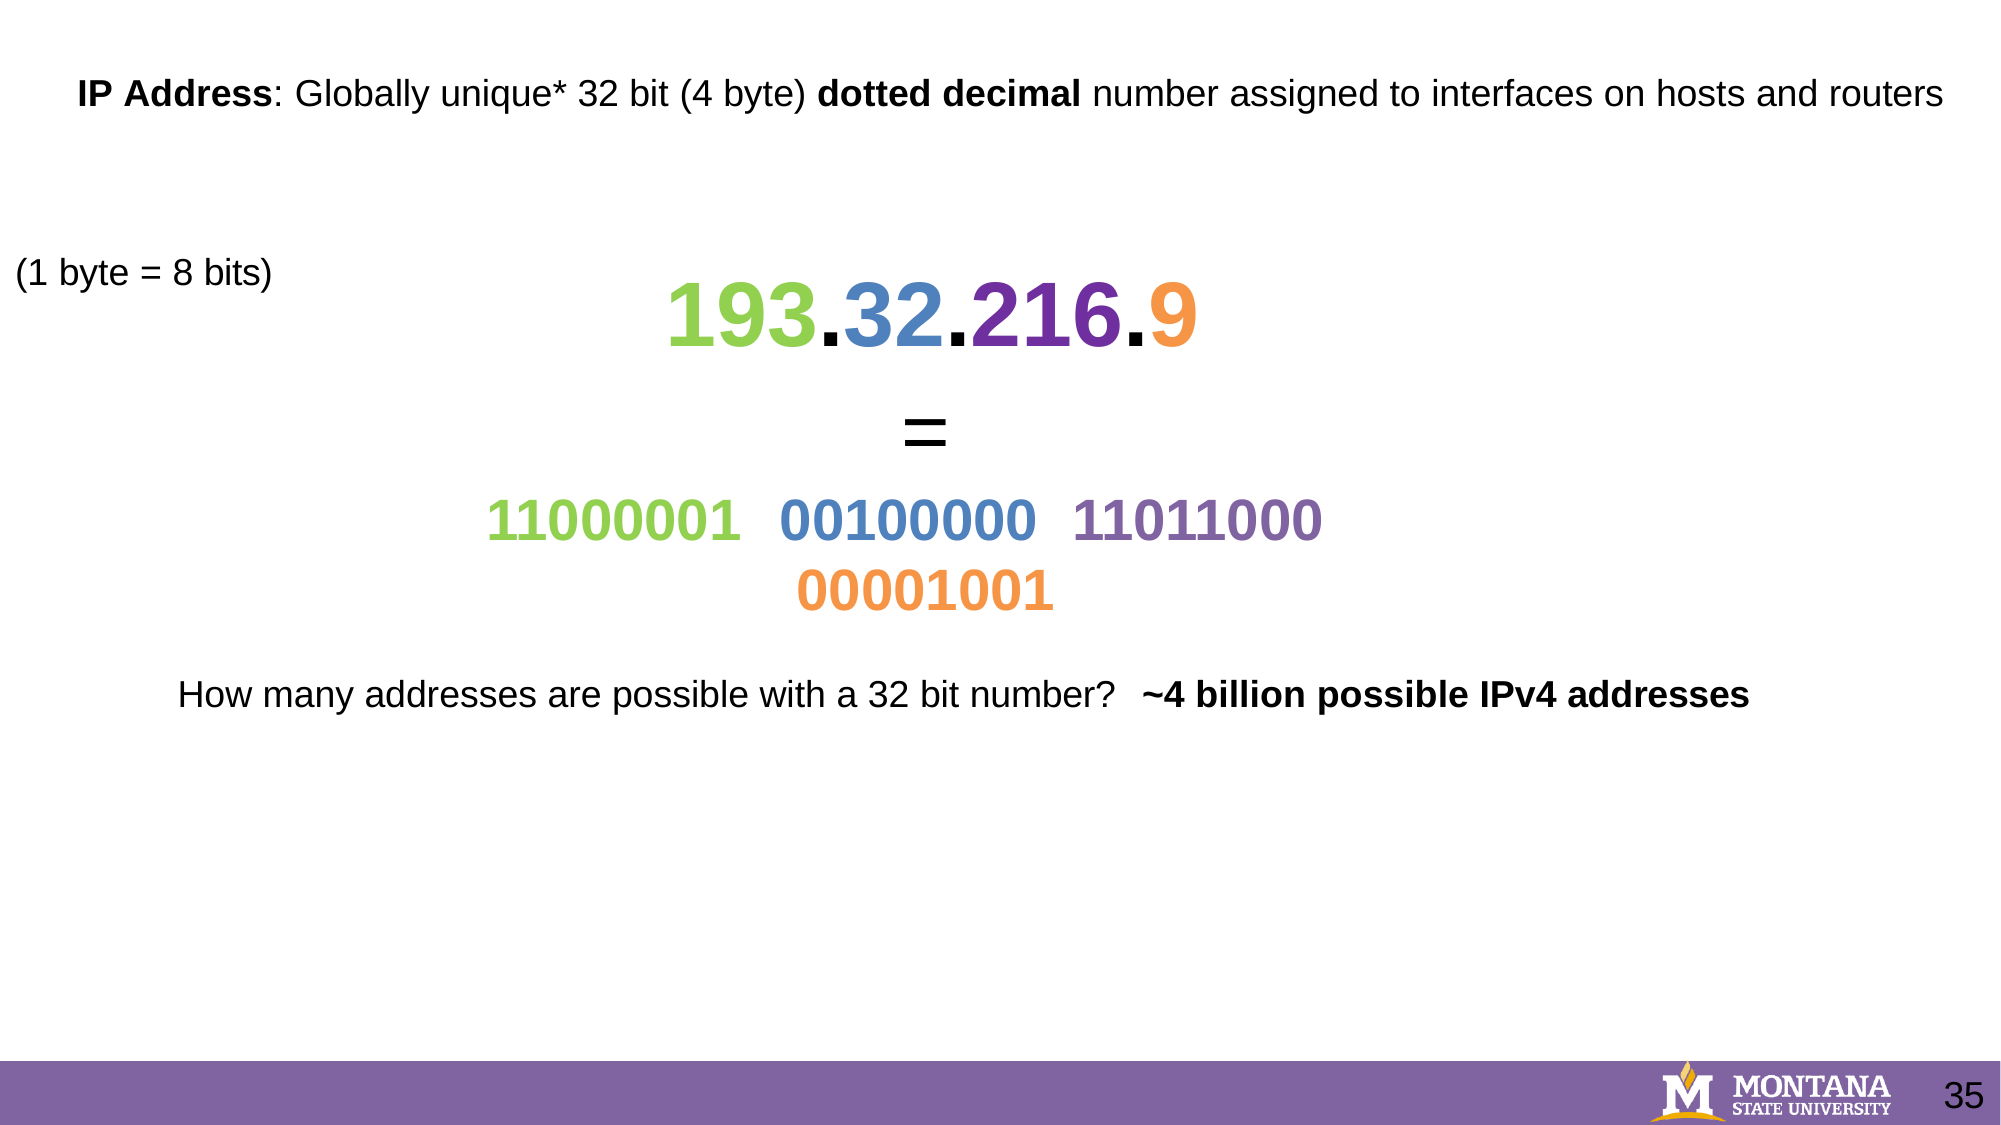

IP Address: Globally unique* 32 bit (4 byte) dotted decimal number assigned to interfaces on hosts and routers
193.32.216.9
=
11000001	00100000	11011000	00001001
(1 byte = 8 bits)
How many addresses are possible with a 32 bit number?	~4 billion possible IPv4 addresses
35